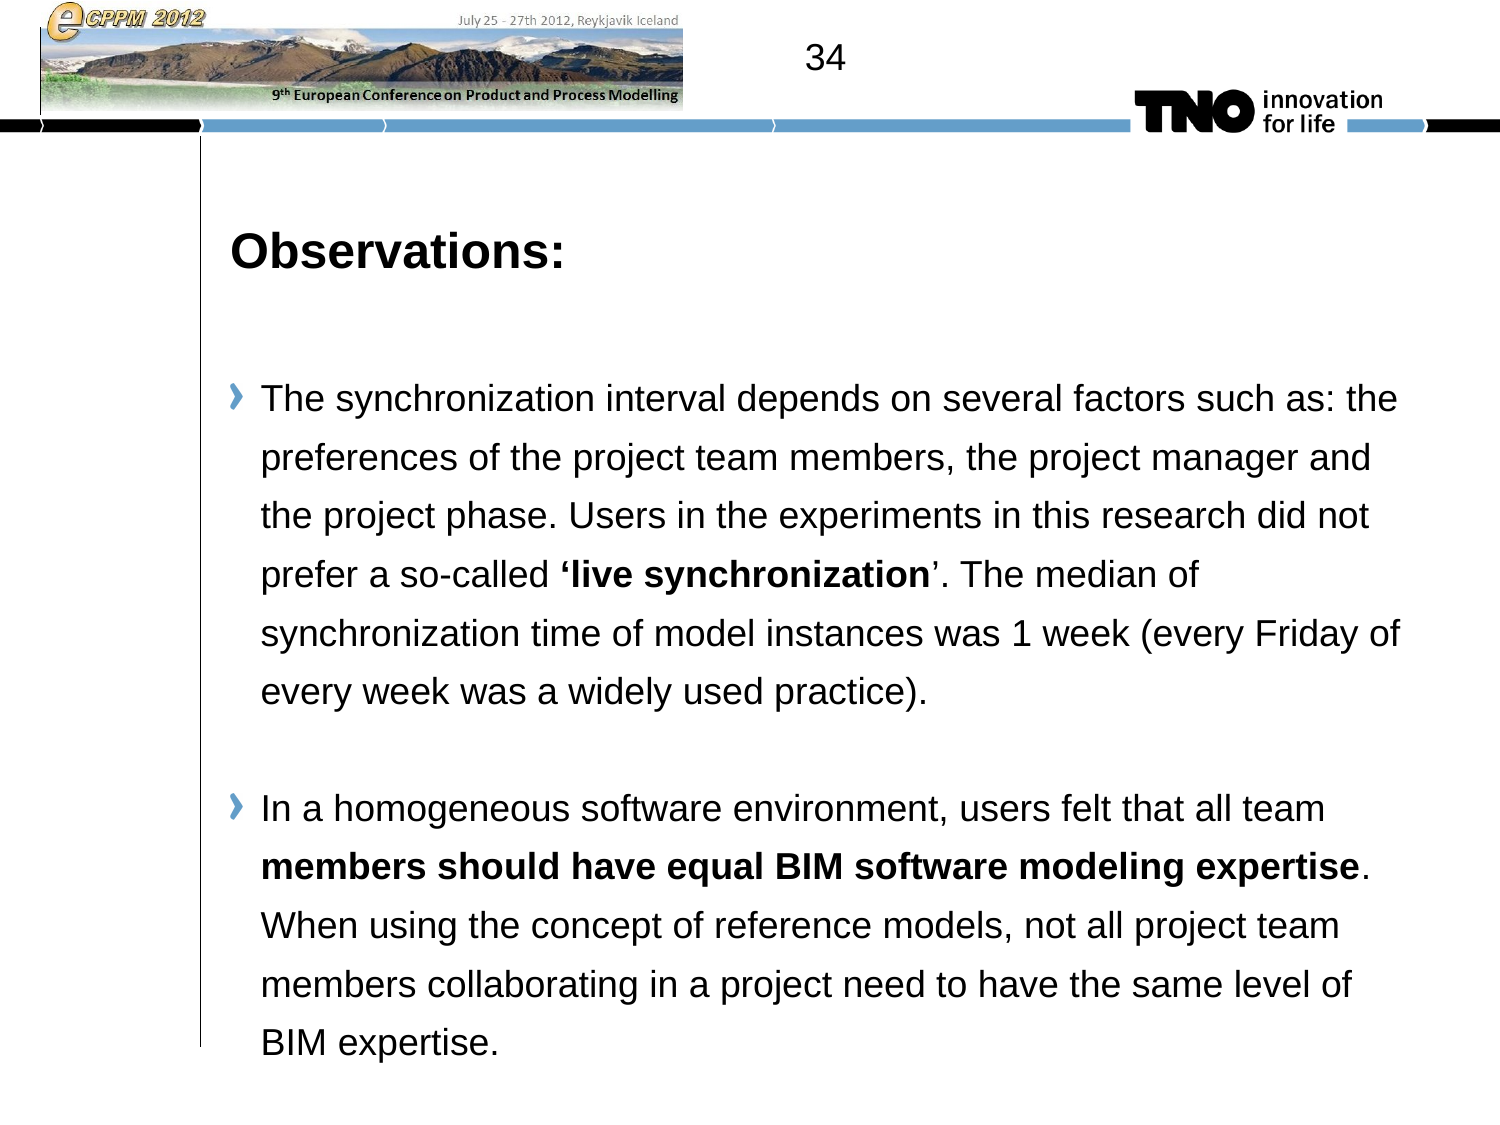

34
# Observations:
The synchronization interval depends on several factors such as: the preferences of the project team members, the project manager and the project phase. Users in the experiments in this research did not prefer a so-called ‘live synchronization’. The median of synchronization time of model instances was 1 week (every Friday of every week was a widely used practice).

In a homogeneous software environment, users felt that all team members should have equal BIM software modeling expertise. When using the concept of reference models, not all project team members collaborating in a project need to have the same level of BIM expertise.